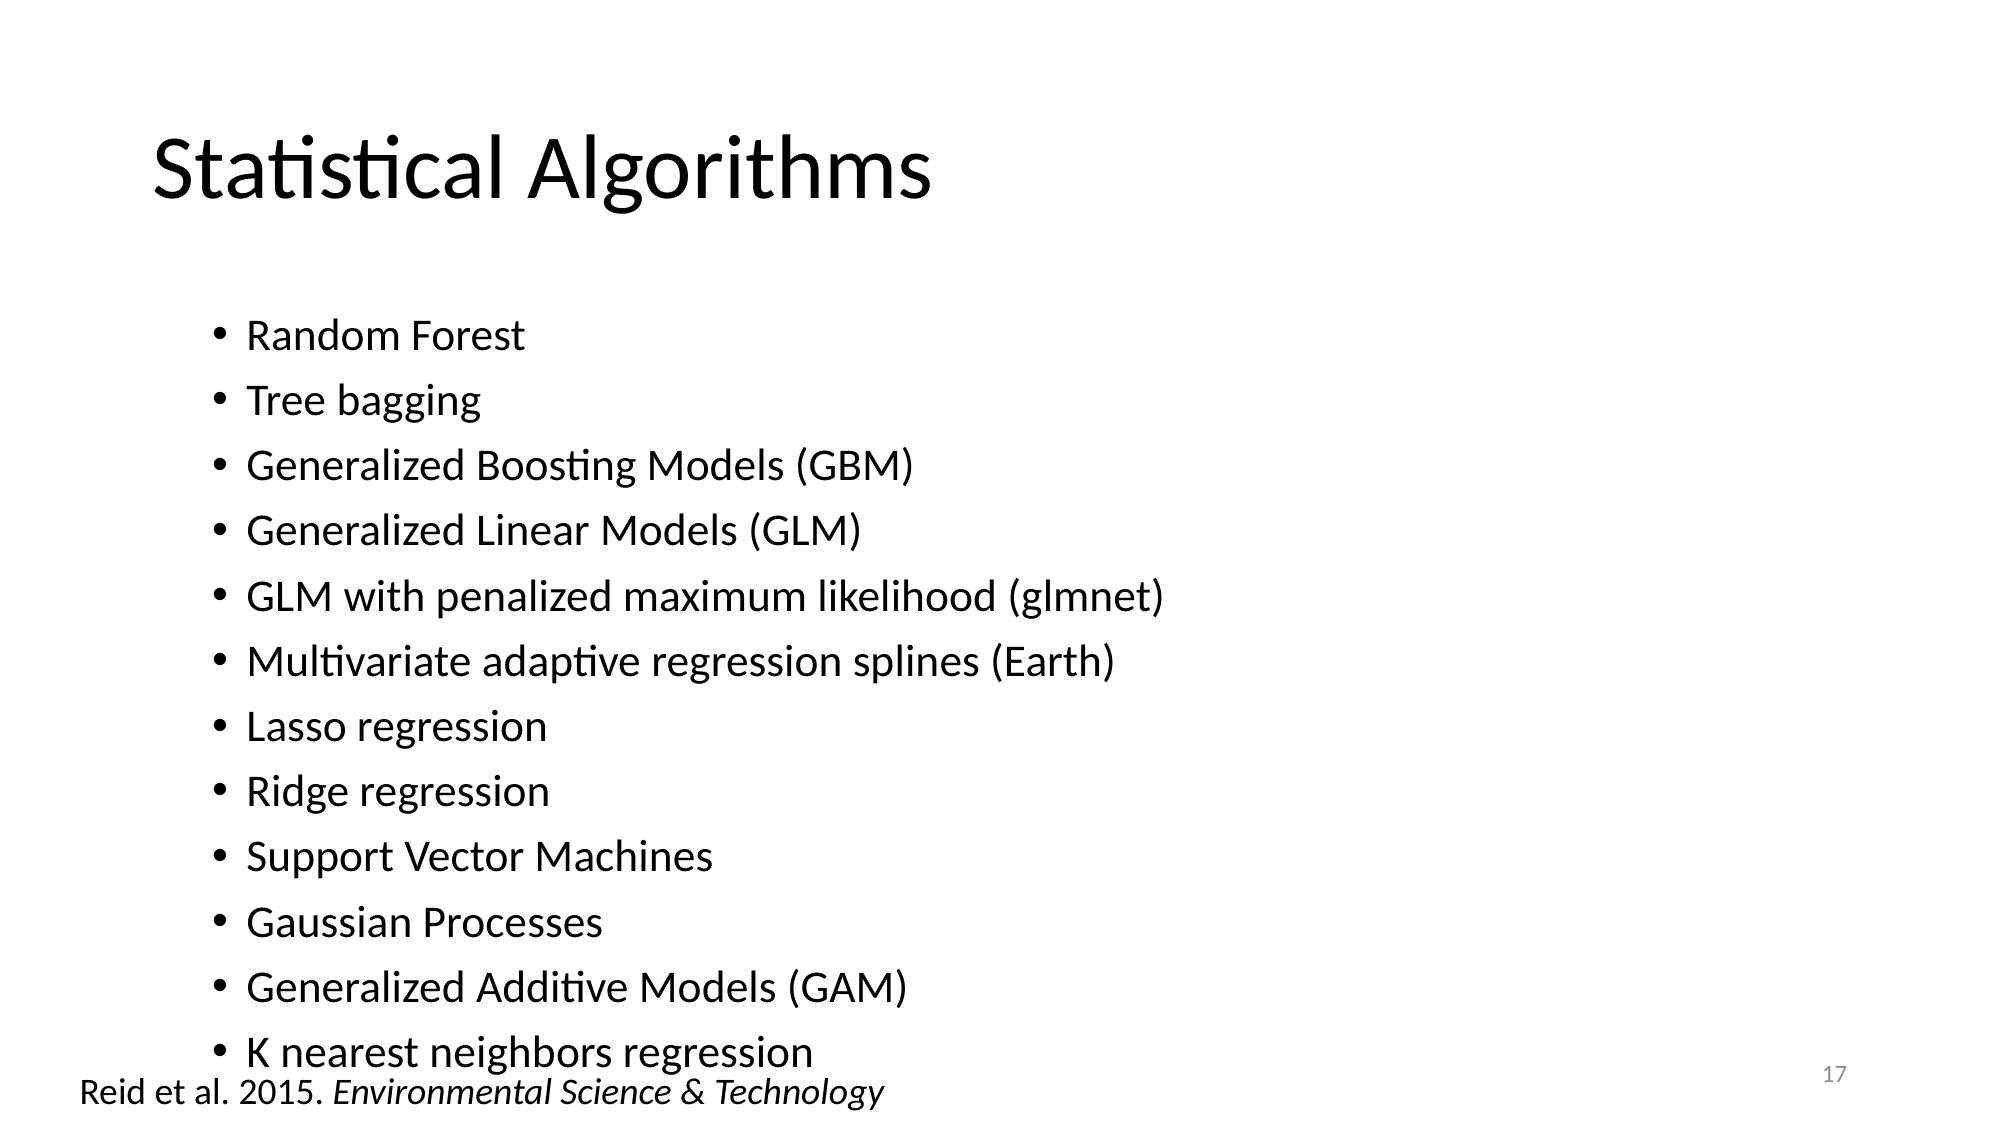

# Statistical Algorithms
Random Forest
Tree bagging
Generalized Boosting Models (GBM)
Generalized Linear Models (GLM)
GLM with penalized maximum likelihood (glmnet)
Multivariate adaptive regression splines (Earth)
Lasso regression
Ridge regression
Support Vector Machines
Gaussian Processes
Generalized Additive Models (GAM)
K nearest neighbors regression

17
Reid et al. 2015. Environmental Science & Technology